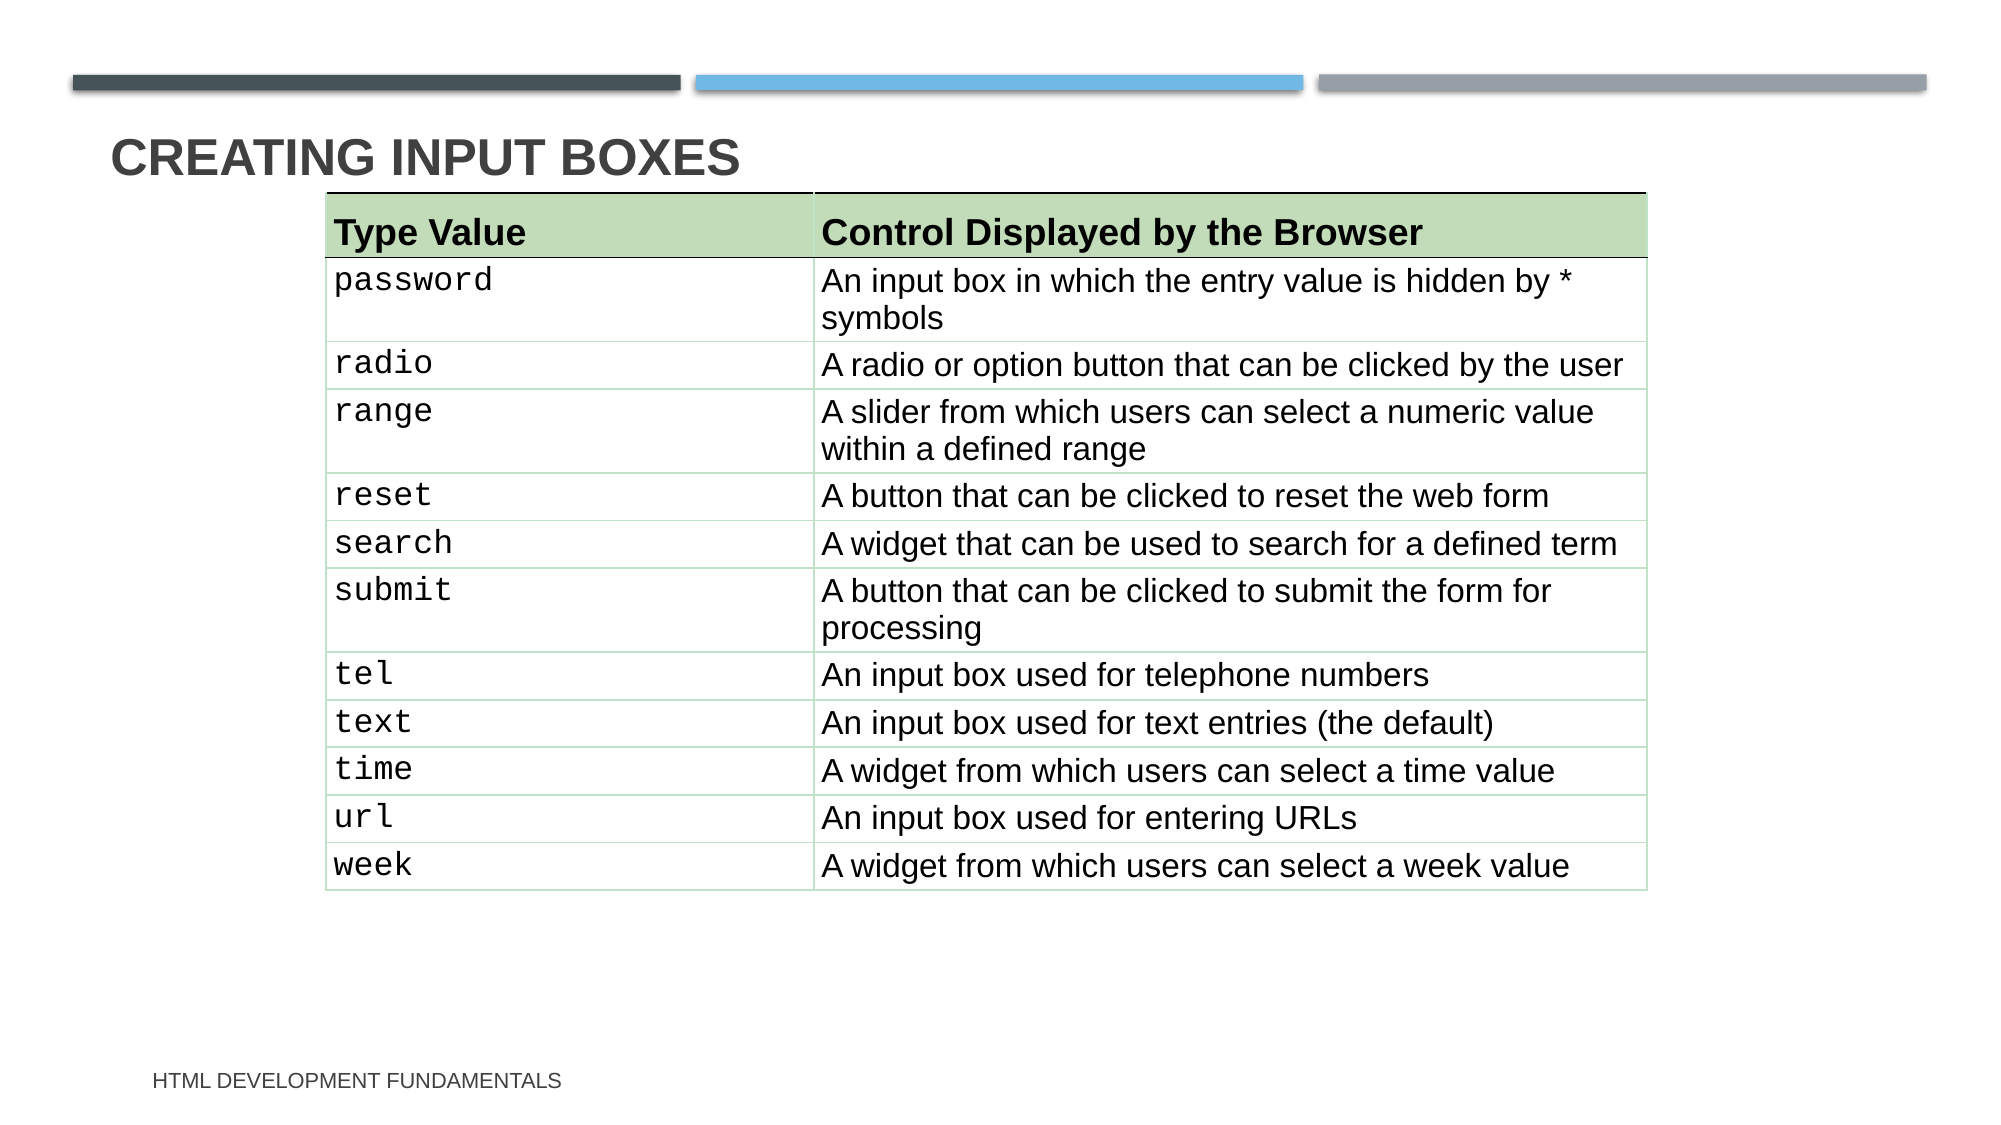

# Creating Input Boxes
| Type Value | Control Displayed by the Browser |
| --- | --- |
| password | An input box in which the entry value is hidden by \* symbols |
| radio | A radio or option button that can be clicked by the user |
| range | A slider from which users can select a numeric value within a defined range |
| reset | A button that can be clicked to reset the web form |
| search | A widget that can be used to search for a defined term |
| submit | A button that can be clicked to submit the form for processing |
| tel | An input box used for telephone numbers |
| text | An input box used for text entries (the default) |
| time | A widget from which users can select a time value |
| url | An input box used for entering URLs |
| week | A widget from which users can select a week value |
HTML Development Fundamentals